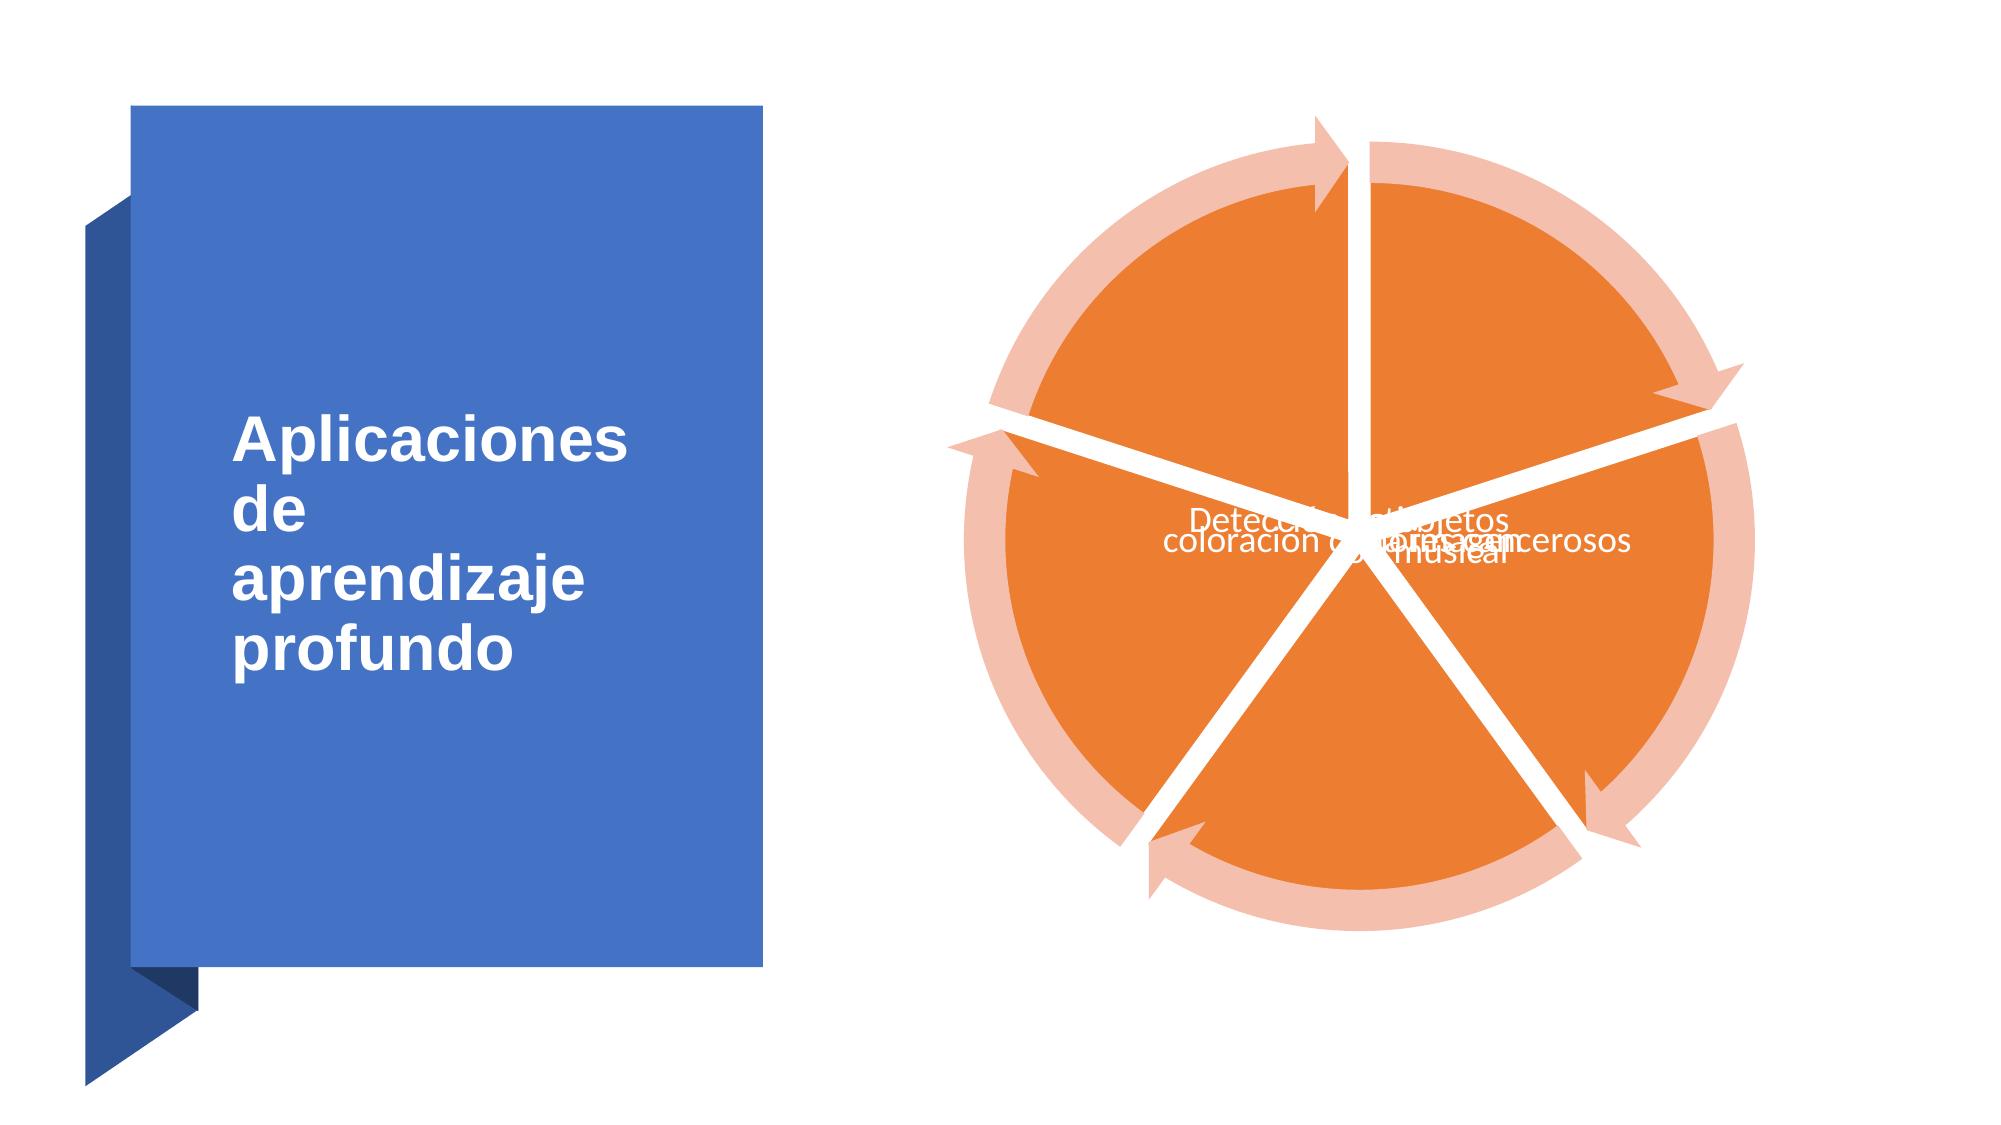

Captionbot para subtitular una imagen
Detección de tumores cancerosos
Generación musical
coloración de la imagen
Detección de objetos

# Aplicaciones de aprendizaje profundo